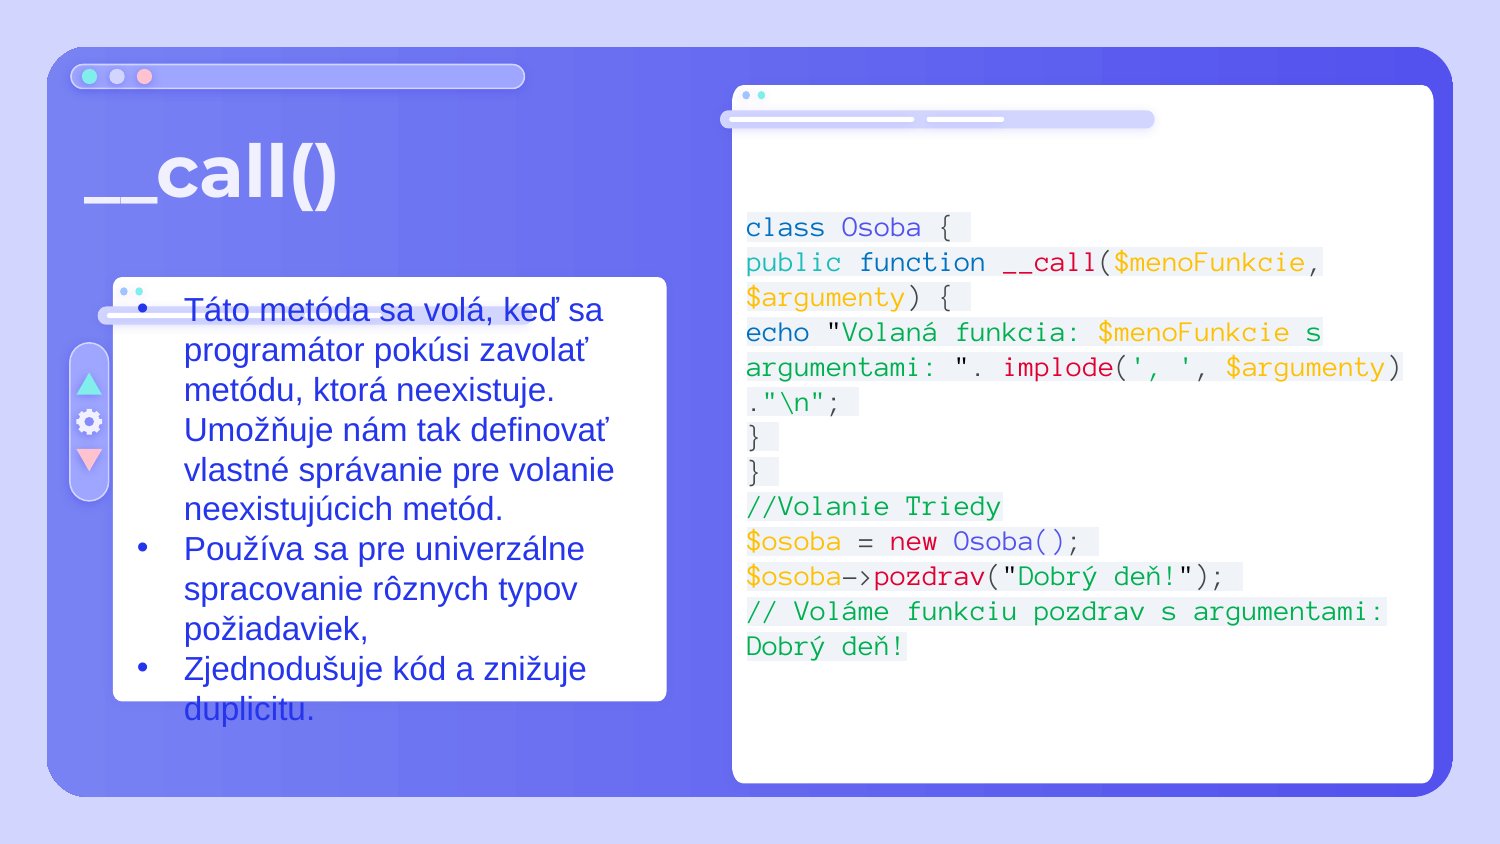

class Osoba {
public function __call($menoFunkcie, $argumenty) {
echo "Volaná funkcia: $menoFunkcie s argumentami: ". implode(', ', $argumenty) ."\n";
}
}
//Volanie Triedy
$osoba = new Osoba();
$osoba->pozdrav("Dobrý deň!");
// Voláme funkciu pozdrav s argumentami: Dobrý deň!

# __call()

Táto metóda sa volá, keď sa programátor pokúsi zavolať metódu, ktorá neexistuje. Umožňuje nám tak definovať vlastné správanie pre volanie neexistujúcich metód.
Používa sa pre univerzálne spracovanie rôznych typov požiadaviek,
Zjednodušuje kód a znižuje duplicitu.